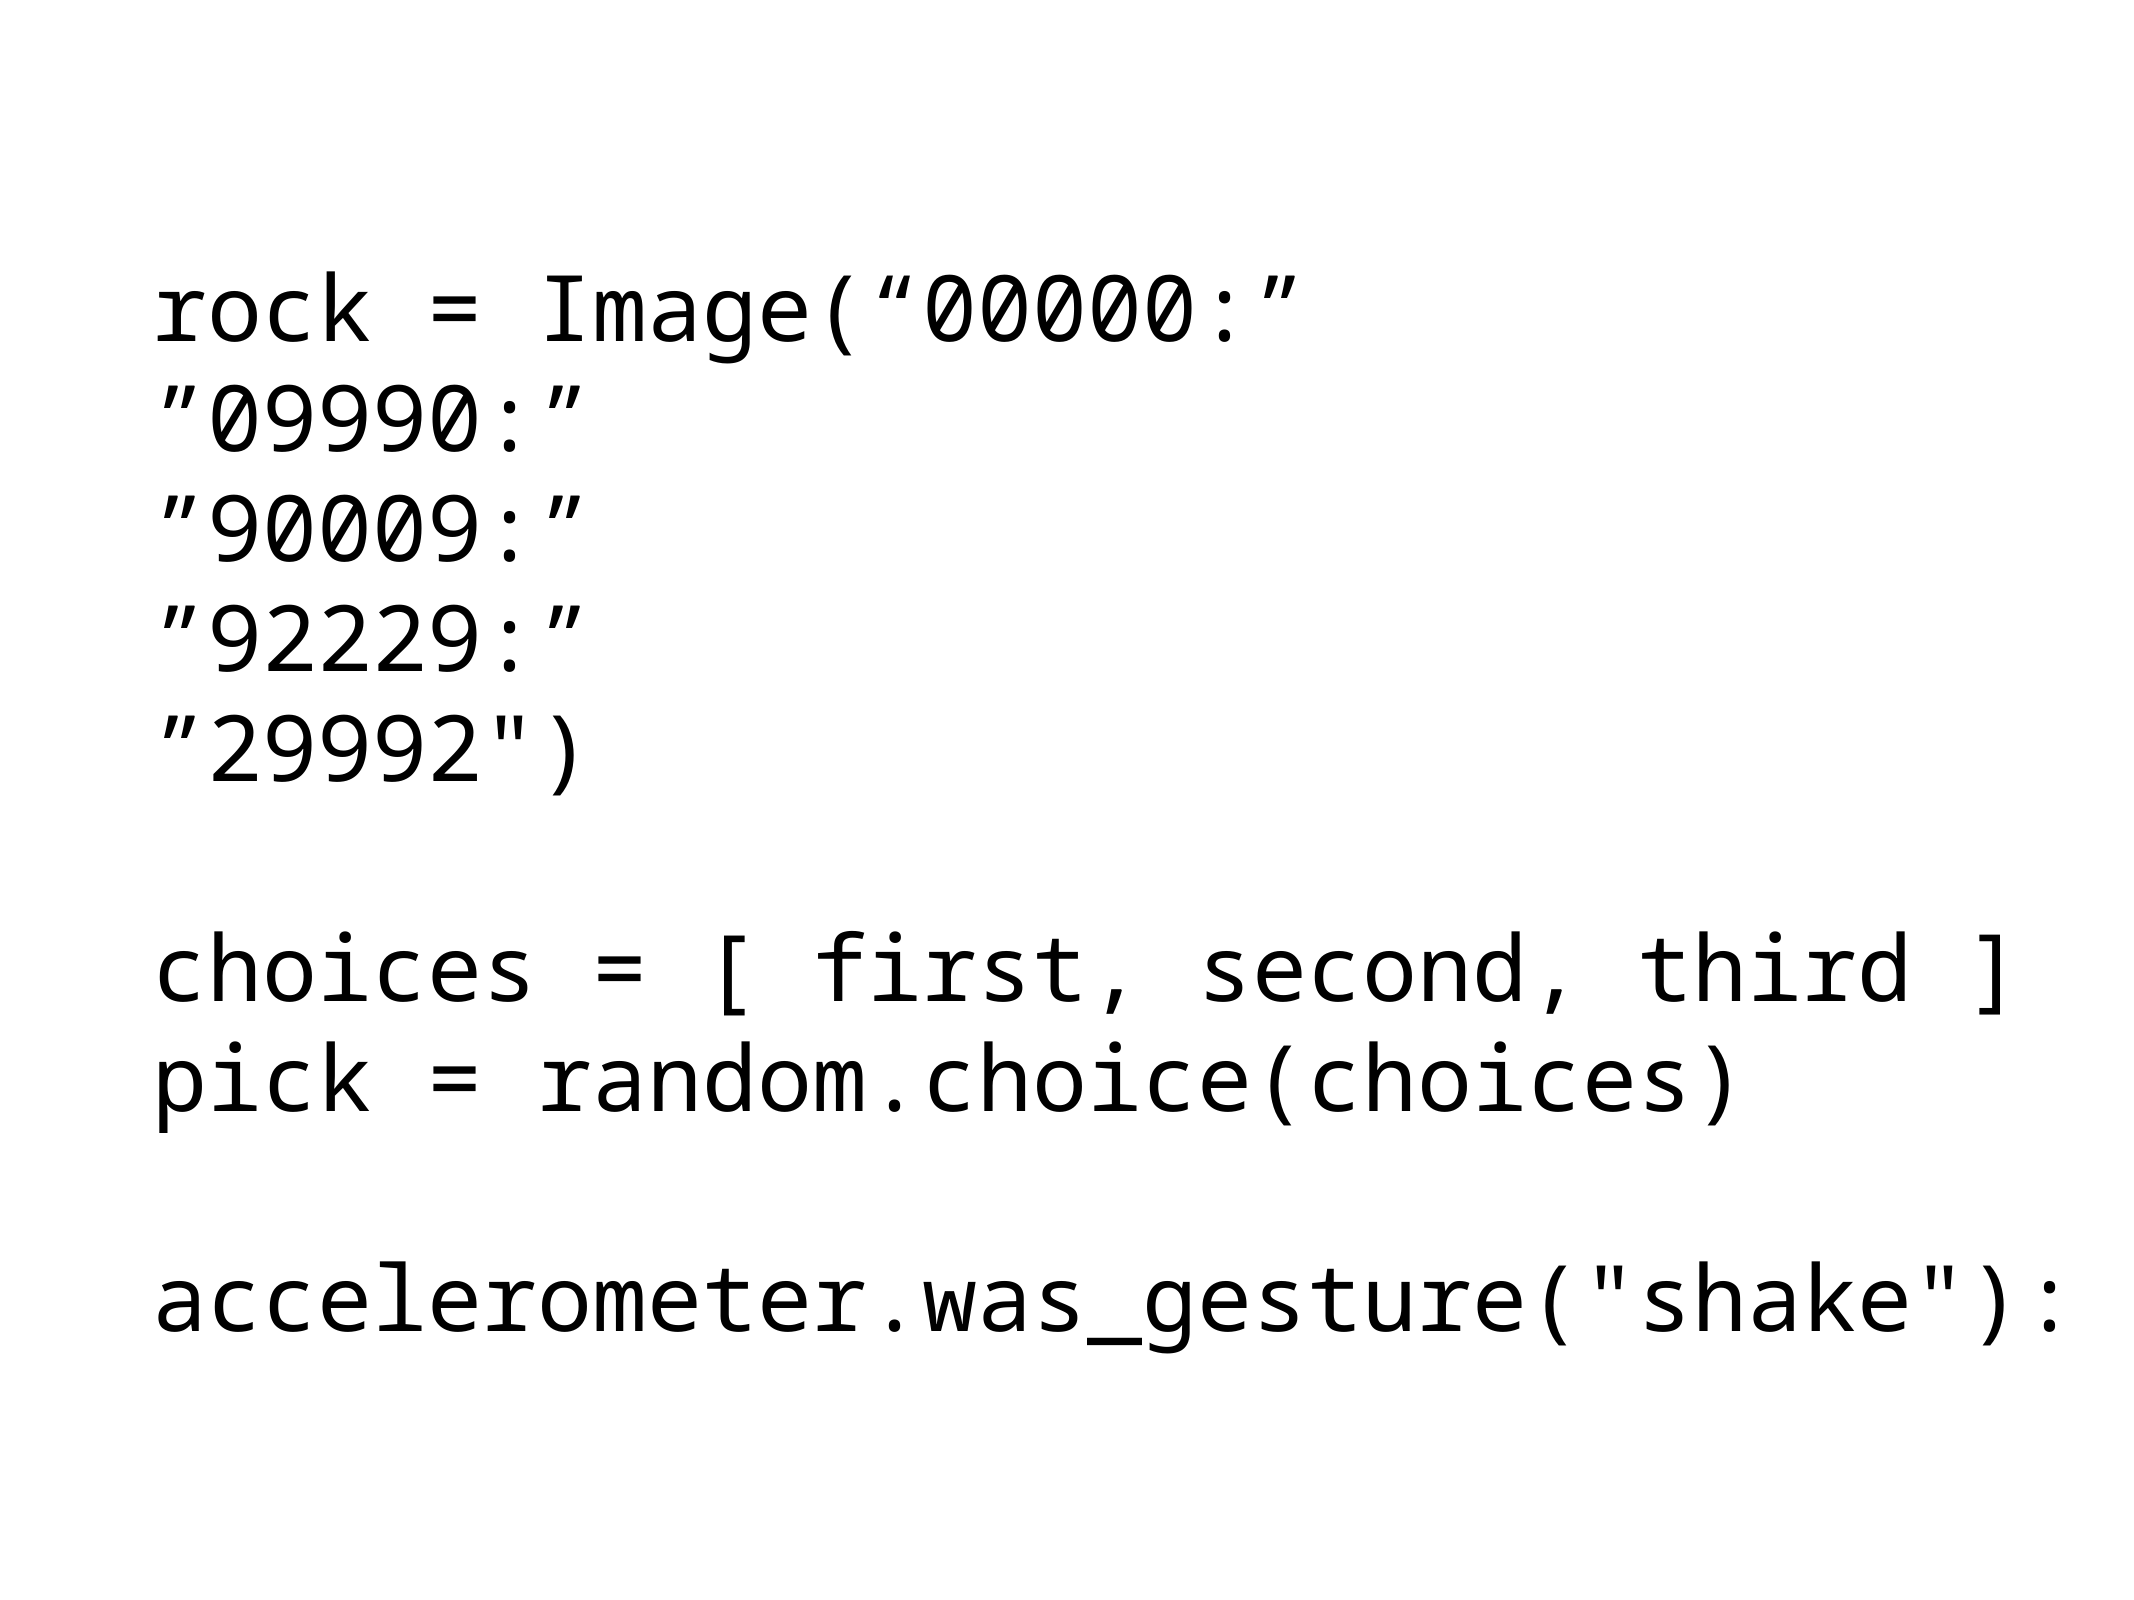

rock = Image(“00000:”
”09990:”
”90009:”
”92229:”
”29992")

choices = [ first, second, third ]
pick = random.choice(choices)

accelerometer.was_gesture("shake"):